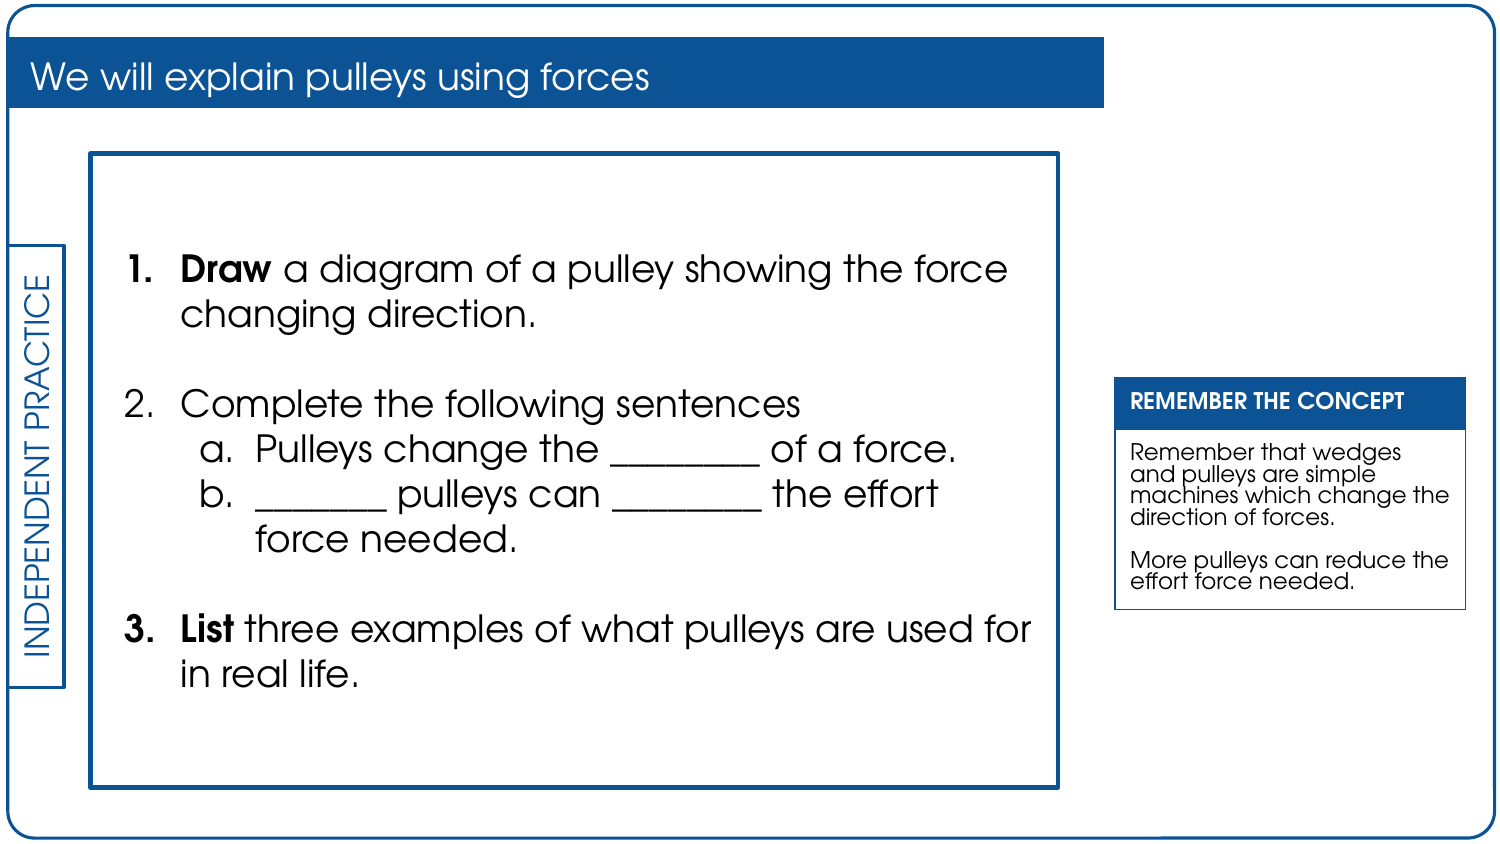

We will explain pulleys using forces
Draw a diagram of a pulley showing the force changing direction.

Complete the following sentences
Pulleys change the ________ of a force.
_______ pulleys can ________ the effort force needed.

List three examples of what pulleys are used for in real life.
| REMEMBER THE CONCEPT |
| --- |
| Remember that wedges and pulleys are simple machines which change the direction of forces. More pulleys can reduce the effort force needed. |